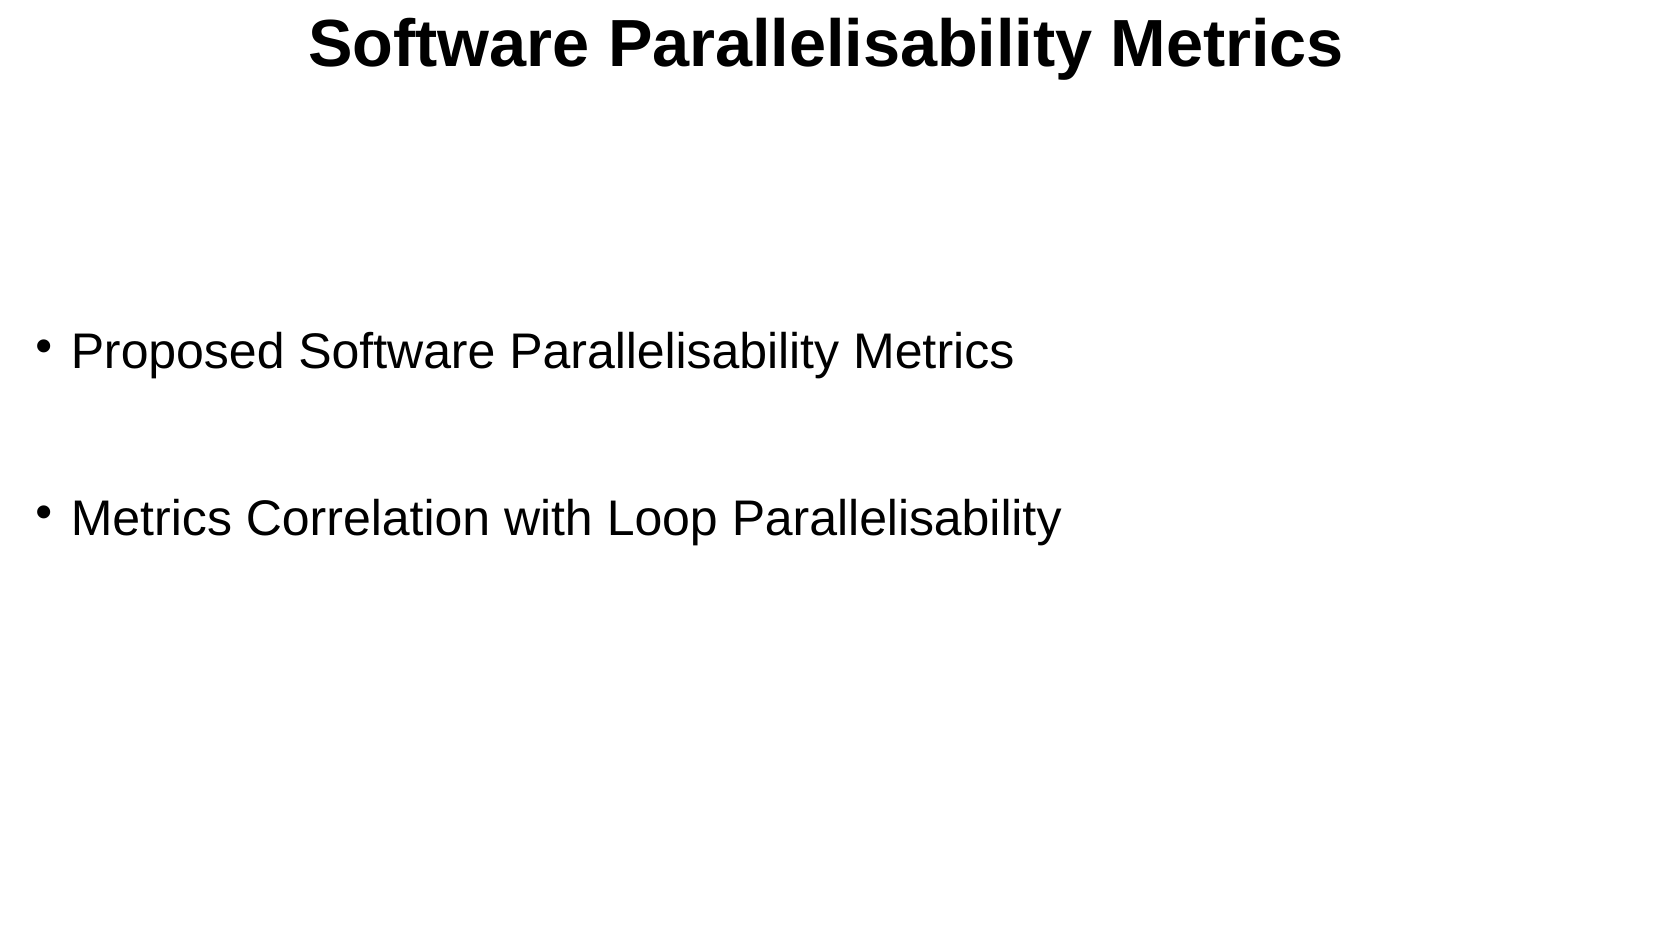

Software Parallelisability Metrics
Proposed Software Parallelisability Metrics
Metrics Correlation with Loop Parallelisability